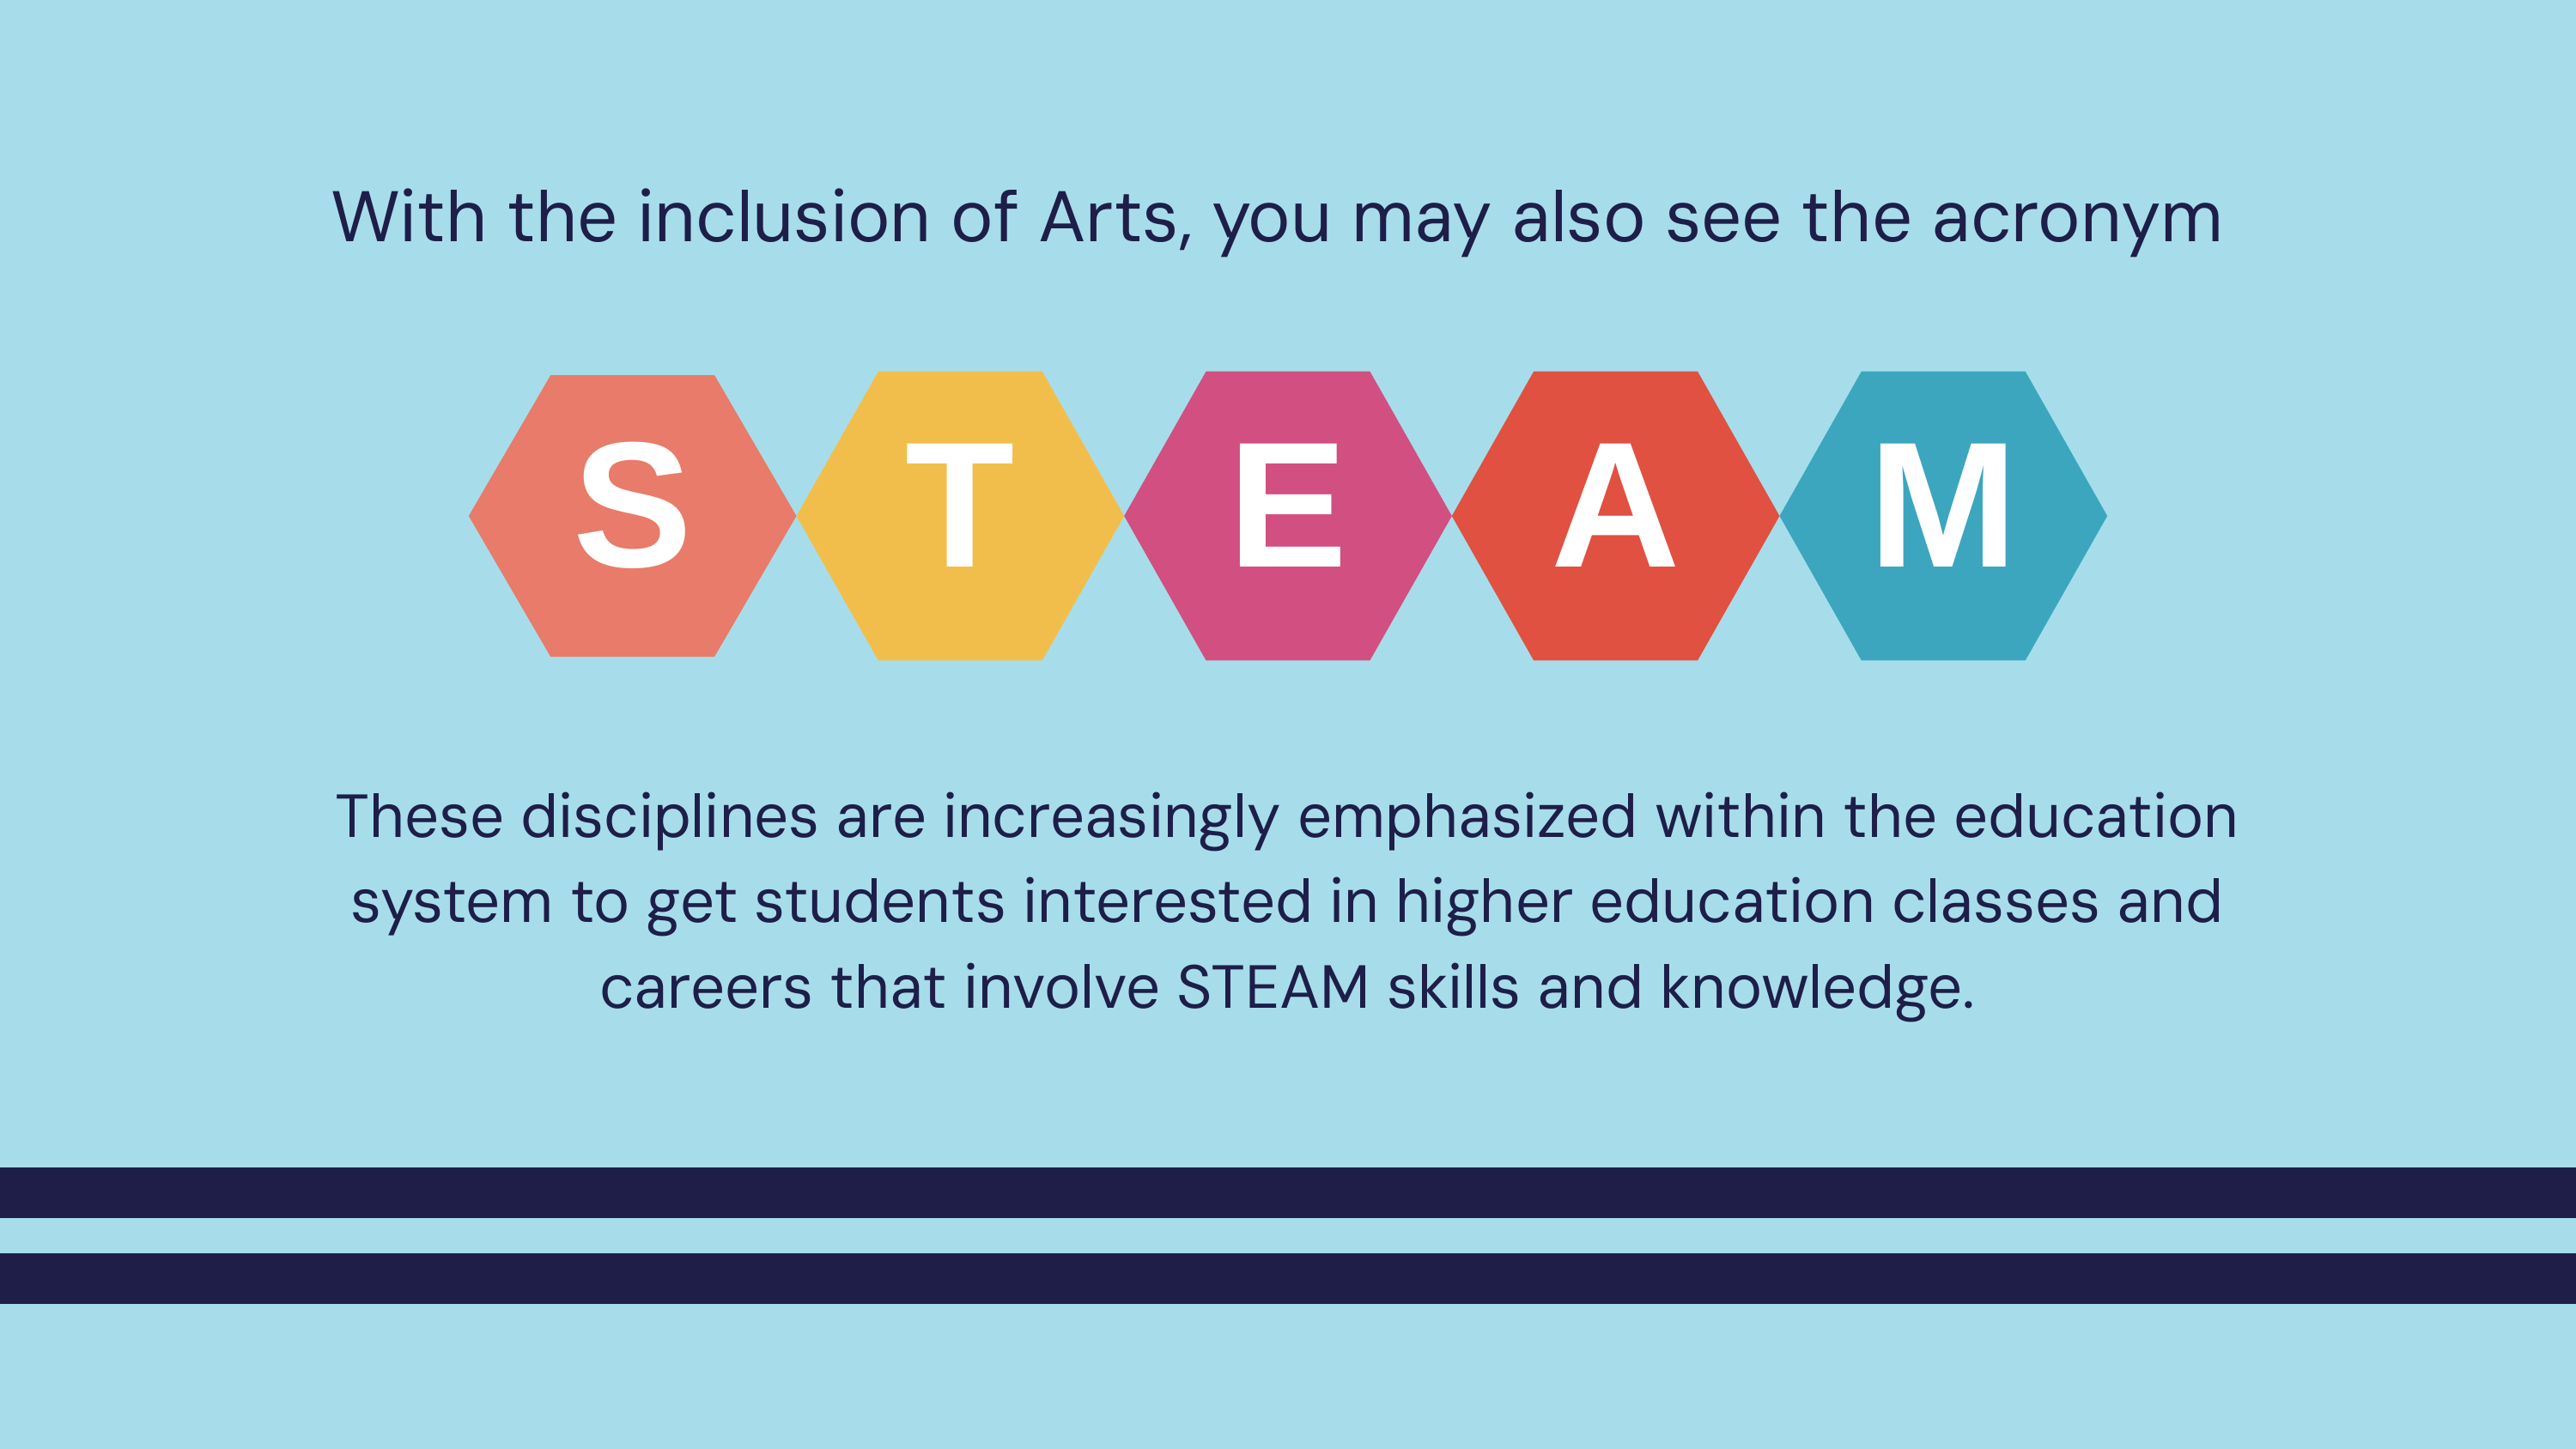

With the inclusion of Arts, you may also see the acronym

T

E

A

M

S
These disciplines are increasingly emphasized within the education system to get students interested in higher education classes and careers that involve STEAM skills and knowledge.